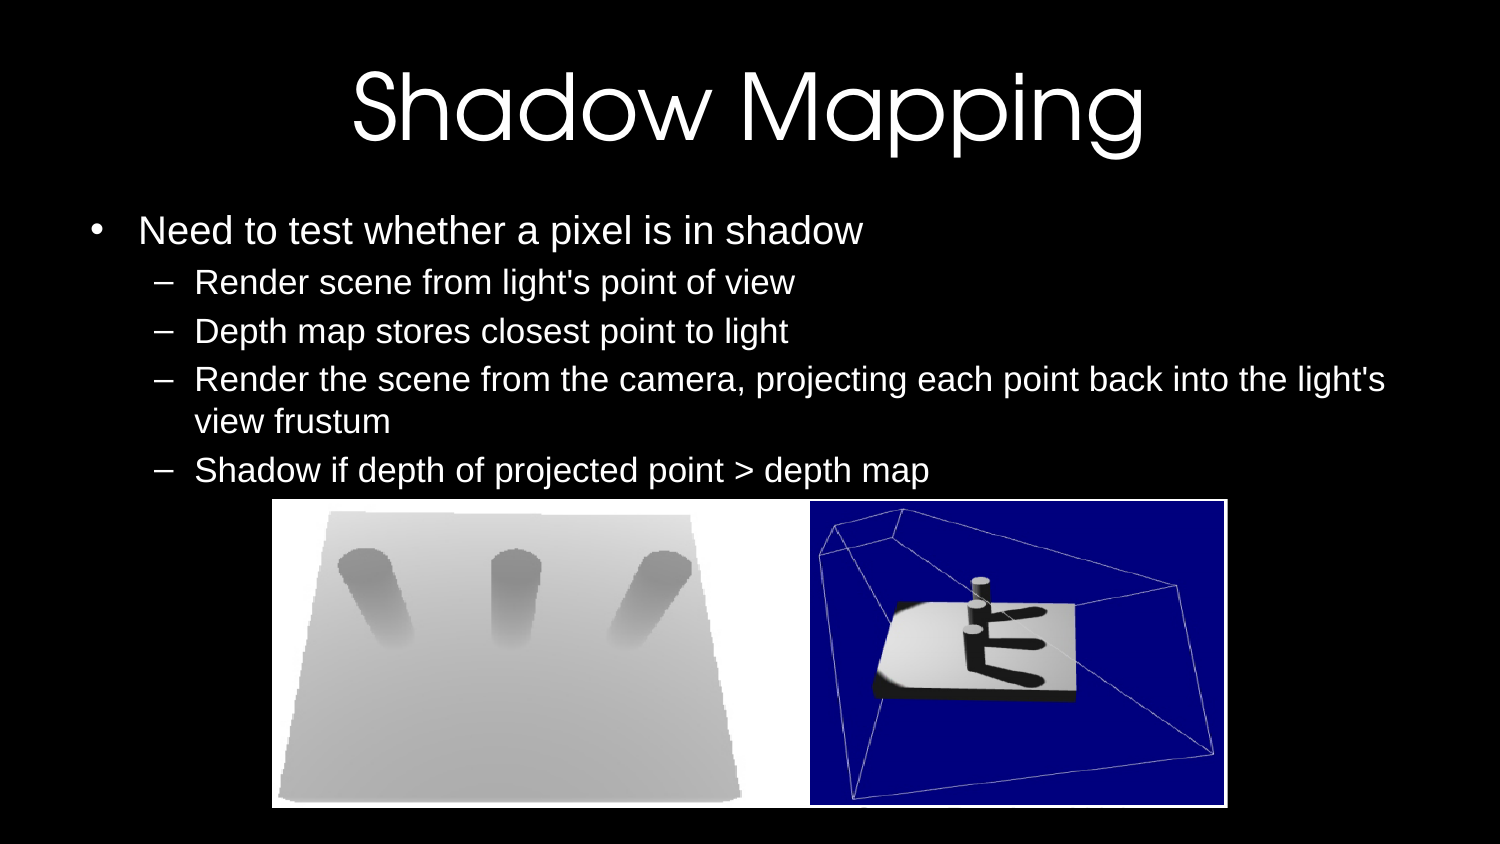

# Shadow Mapping
Need to test whether a pixel is in shadow
Render scene from light's point of view
Depth map stores closest point to light
Render the scene from the camera, projecting each point back into the light's view frustum
Shadow if depth of projected point > depth map